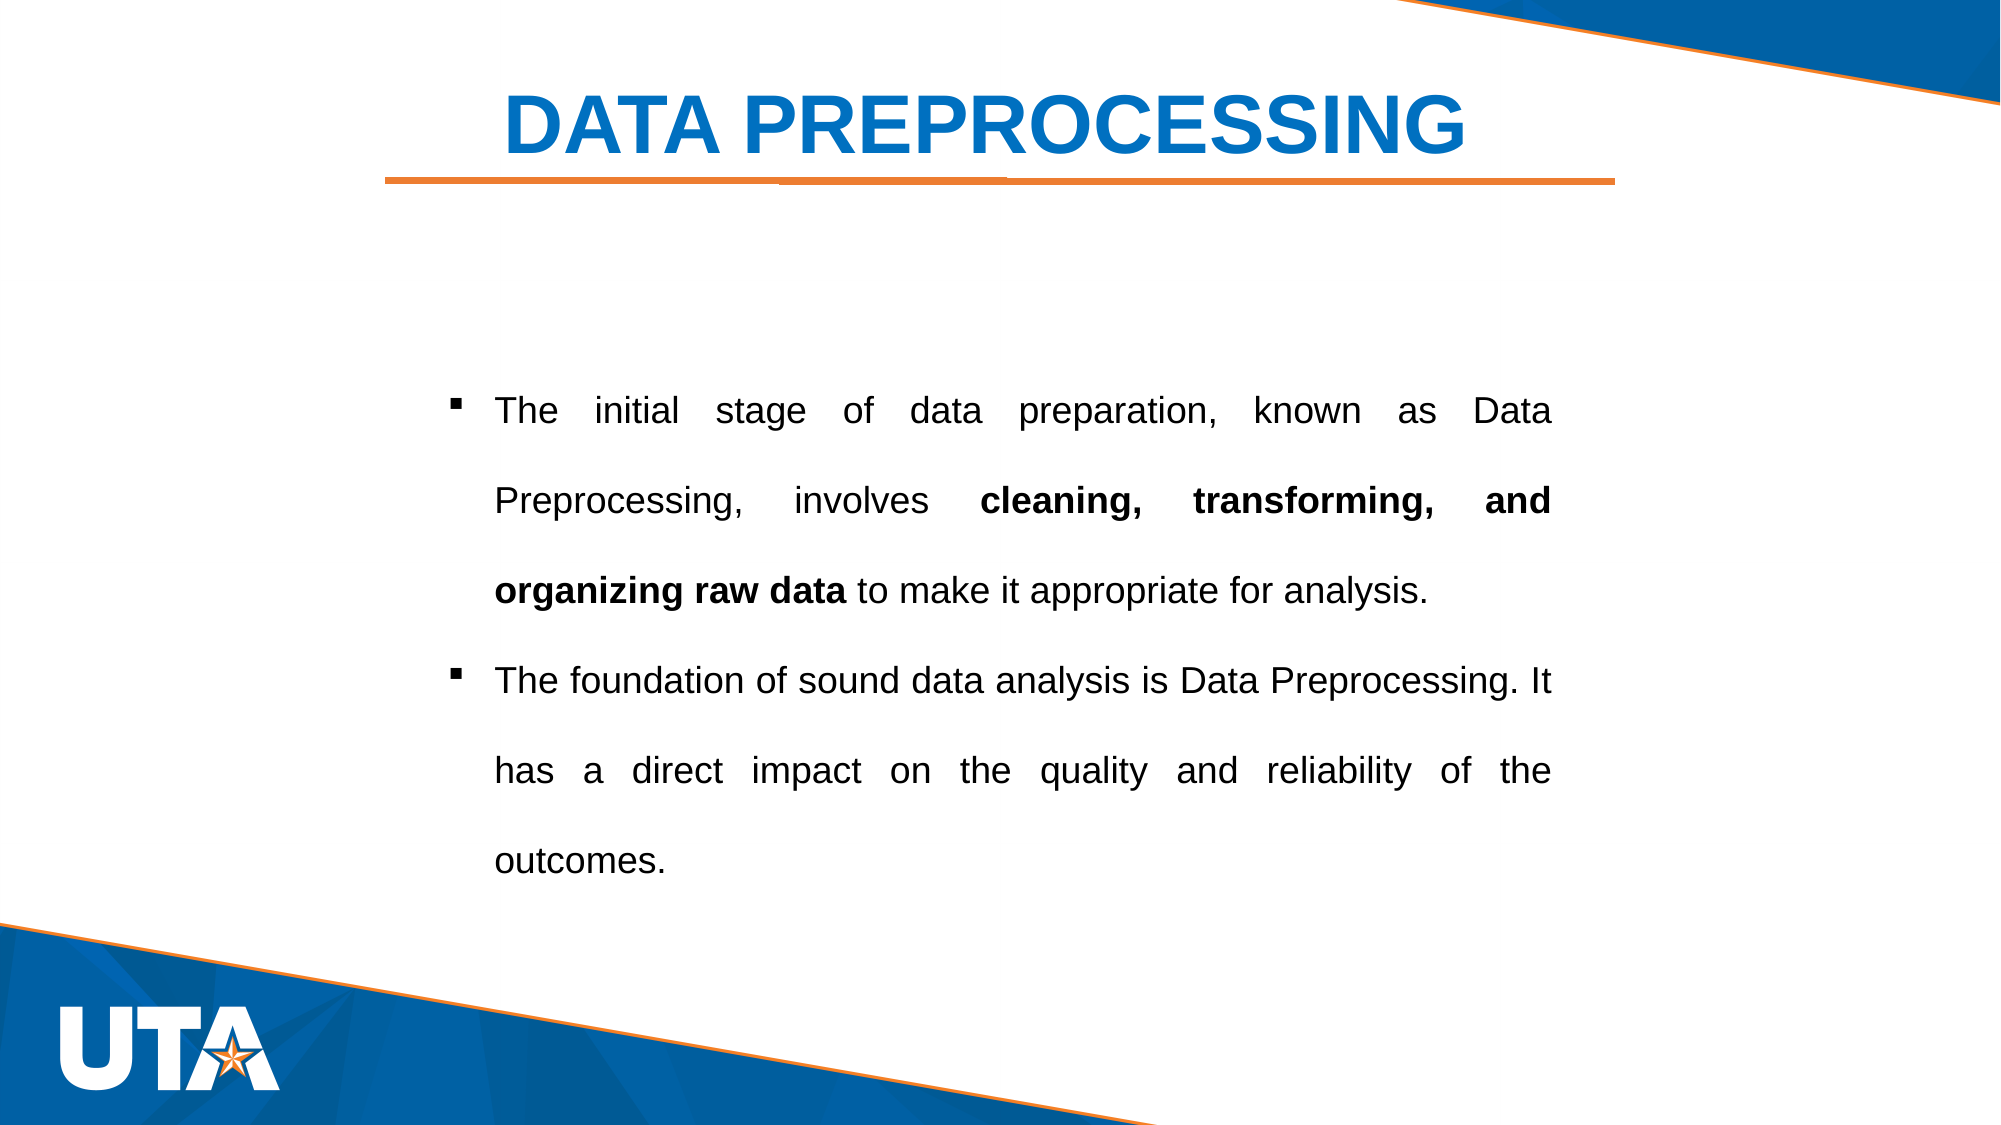

DATA PREPROCESSING

The initial stage of data preparation, known as Data Preprocessing, involves cleaning, transforming, and organizing raw data to make it appropriate for analysis.
The foundation of sound data analysis is Data Preprocessing. It has a direct impact on the quality and reliability of the outcomes.